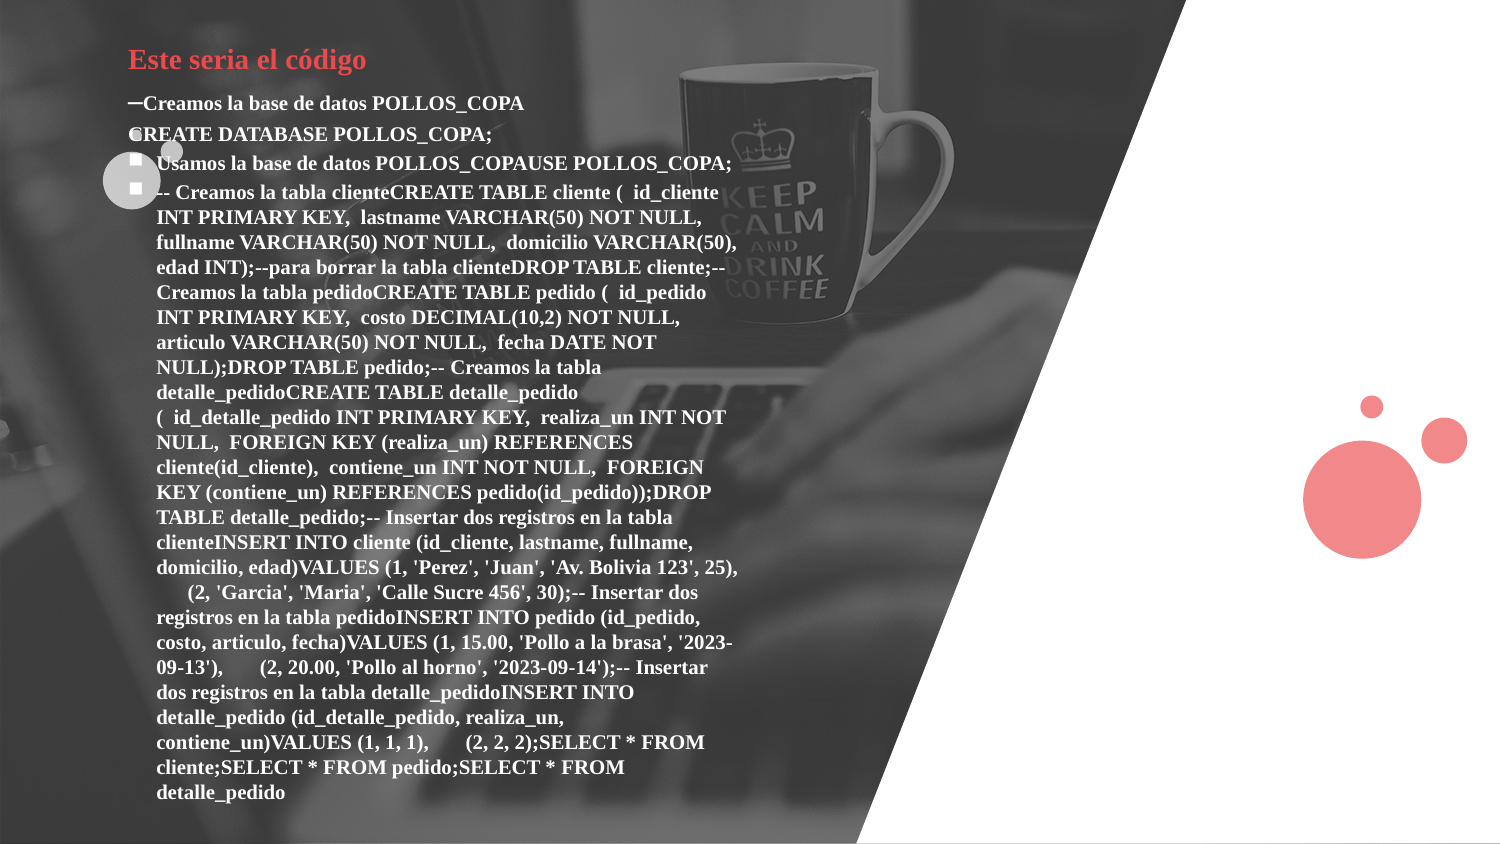

Este seria el código
–Creamos la base de datos POLLOS_COPA
CREATE DATABASE POLLOS_COPA;
Usamos la base de datos POLLOS_COPAUSE POLLOS_COPA;
-- Creamos la tabla clienteCREATE TABLE cliente (  id_cliente INT PRIMARY KEY,  lastname VARCHAR(50) NOT NULL,  fullname VARCHAR(50) NOT NULL,  domicilio VARCHAR(50),  edad INT);--para borrar la tabla clienteDROP TABLE cliente;-- Creamos la tabla pedidoCREATE TABLE pedido (  id_pedido INT PRIMARY KEY,  costo DECIMAL(10,2) NOT NULL,  articulo VARCHAR(50) NOT NULL,  fecha DATE NOT NULL);DROP TABLE pedido;-- Creamos la tabla detalle_pedidoCREATE TABLE detalle_pedido (  id_detalle_pedido INT PRIMARY KEY,  realiza_un INT NOT NULL,  FOREIGN KEY (realiza_un) REFERENCES cliente(id_cliente),  contiene_un INT NOT NULL,  FOREIGN KEY (contiene_un) REFERENCES pedido(id_pedido));DROP TABLE detalle_pedido;-- Insertar dos registros en la tabla clienteINSERT INTO cliente (id_cliente, lastname, fullname, domicilio, edad)VALUES (1, 'Perez', 'Juan', 'Av. Bolivia 123', 25),       (2, 'Garcia', 'Maria', 'Calle Sucre 456', 30);-- Insertar dos registros en la tabla pedidoINSERT INTO pedido (id_pedido, costo, articulo, fecha)VALUES (1, 15.00, 'Pollo a la brasa', '2023-09-13'),       (2, 20.00, 'Pollo al horno', '2023-09-14');-- Insertar dos registros en la tabla detalle_pedidoINSERT INTO detalle_pedido (id_detalle_pedido, realiza_un, contiene_un)VALUES (1, 1, 1),       (2, 2, 2);SELECT * FROM cliente;SELECT * FROM pedido;SELECT * FROM detalle_pedido